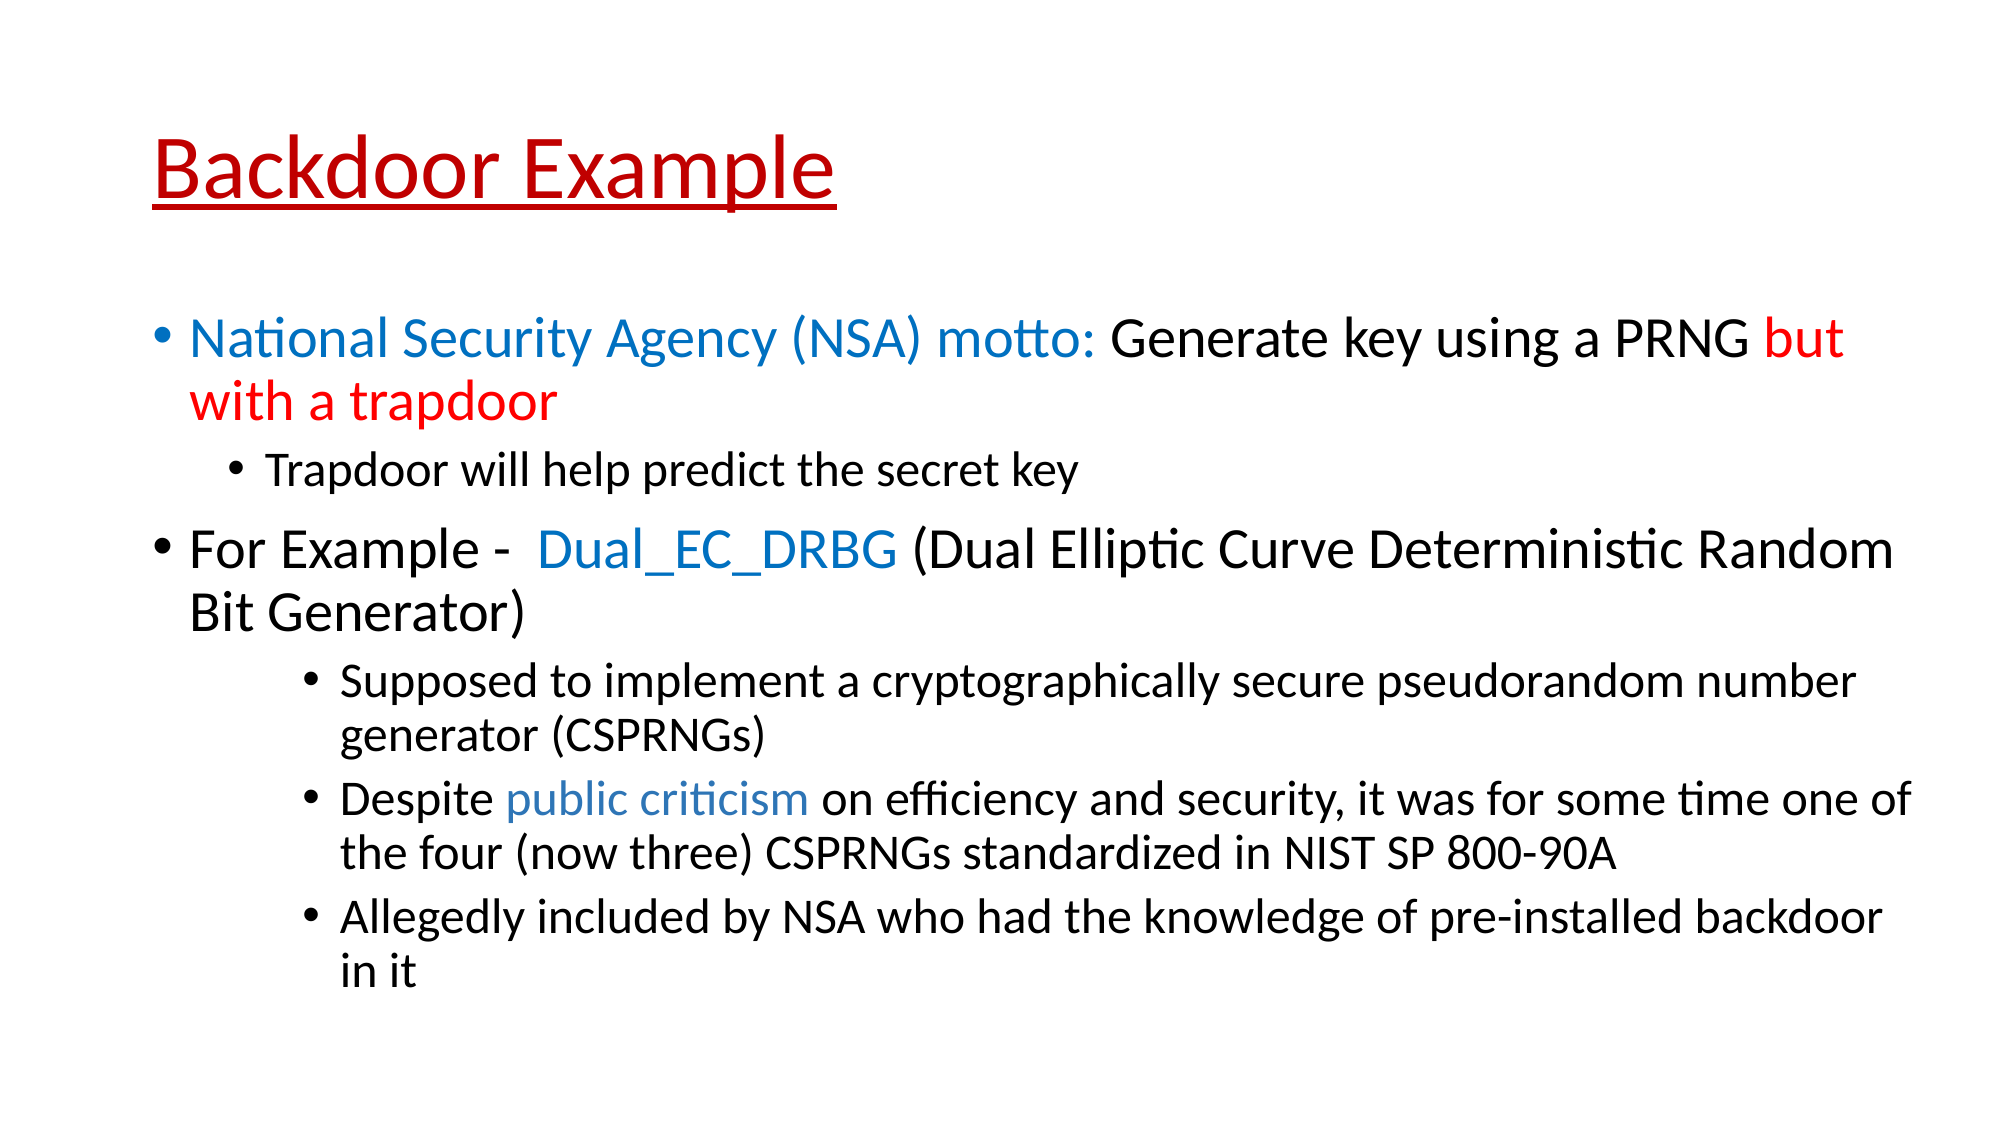

# Backdoor Example
National Security Agency (NSA) motto: Generate key using a PRNG but with a trapdoor
Trapdoor will help predict the secret key
For Example -  Dual_EC_DRBG (Dual Elliptic Curve Deterministic Random Bit Generator)
Supposed to implement a cryptographically secure pseudorandom number generator (CSPRNGs)
Despite public criticism on efficiency and security, it was for some time one of the four (now three) CSPRNGs standardized in NIST SP 800-90A
Allegedly included by NSA who had the knowledge of pre-installed backdoor in it